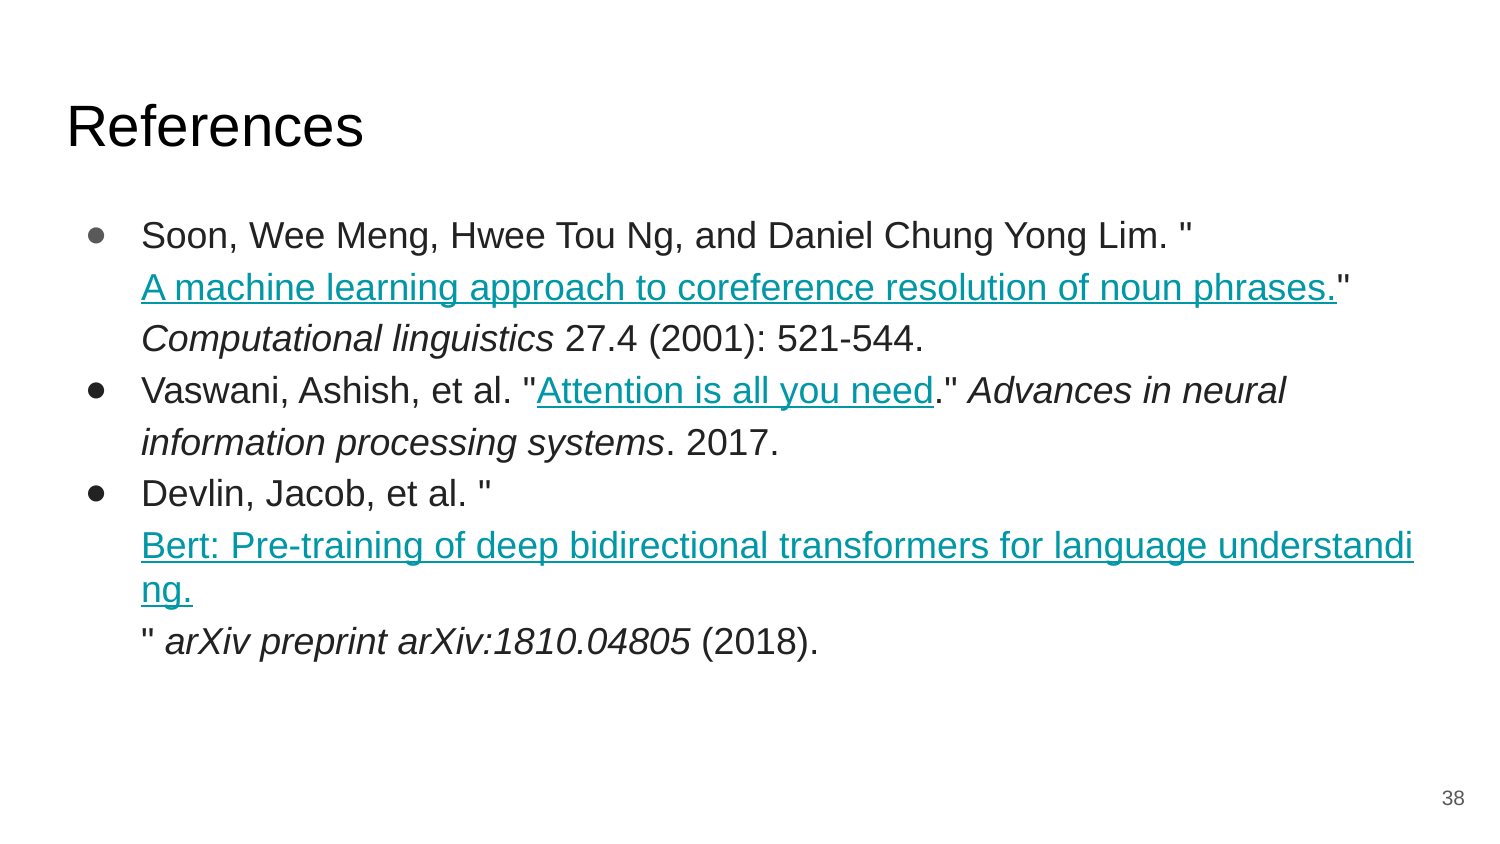

# References
Soon, Wee Meng, Hwee Tou Ng, and Daniel Chung Yong Lim. "A machine learning approach to coreference resolution of noun phrases." Computational linguistics 27.4 (2001): 521-544.
Vaswani, Ashish, et al. "Attention is all you need." Advances in neural information processing systems. 2017.
Devlin, Jacob, et al. "Bert: Pre-training of deep bidirectional transformers for language understanding." arXiv preprint arXiv:1810.04805 (2018).
38